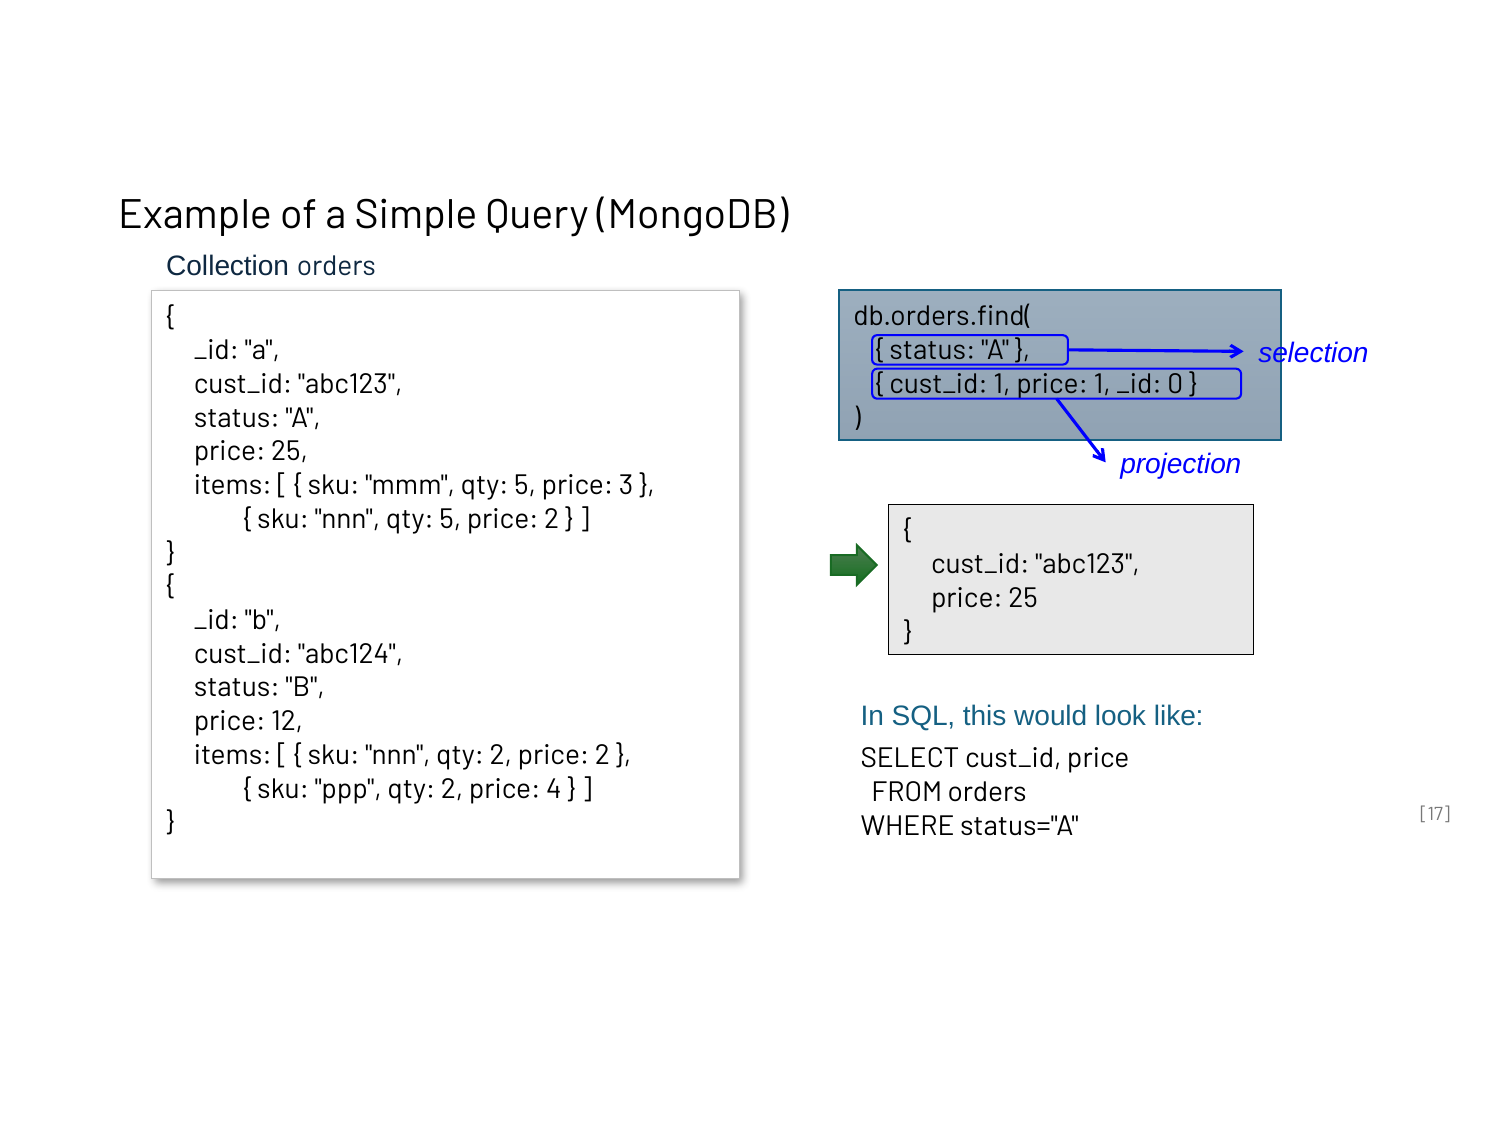

# Example of a Simple Query (MongoDB)
Collection orders
db.orders.find(
    { status: "A" },
    { cust_id: 1, price: 1, _id: 0 }
)
{
     _id: "a",
     cust_id: "abc123",
     status: "A",
     price: 25,
     items: [ { sku: "mmm", qty: 5, price: 3 },
              { sku: "nnn", qty: 5, price: 2 } ]
}
{
     _id: "b",
     cust_id: "abc124",
     status: "B",
     price: 12,
     items: [ { sku: "nnn", qty: 2, price: 2 },
              { sku: "ppp", qty: 2, price: 4 } ]
}

selection

projection
{
     cust_id: "abc123",
     price: 25
}

In SQL, this would look like:
SELECT cust_id, price
  FROM orders
WHERE status="A"
[17]
17